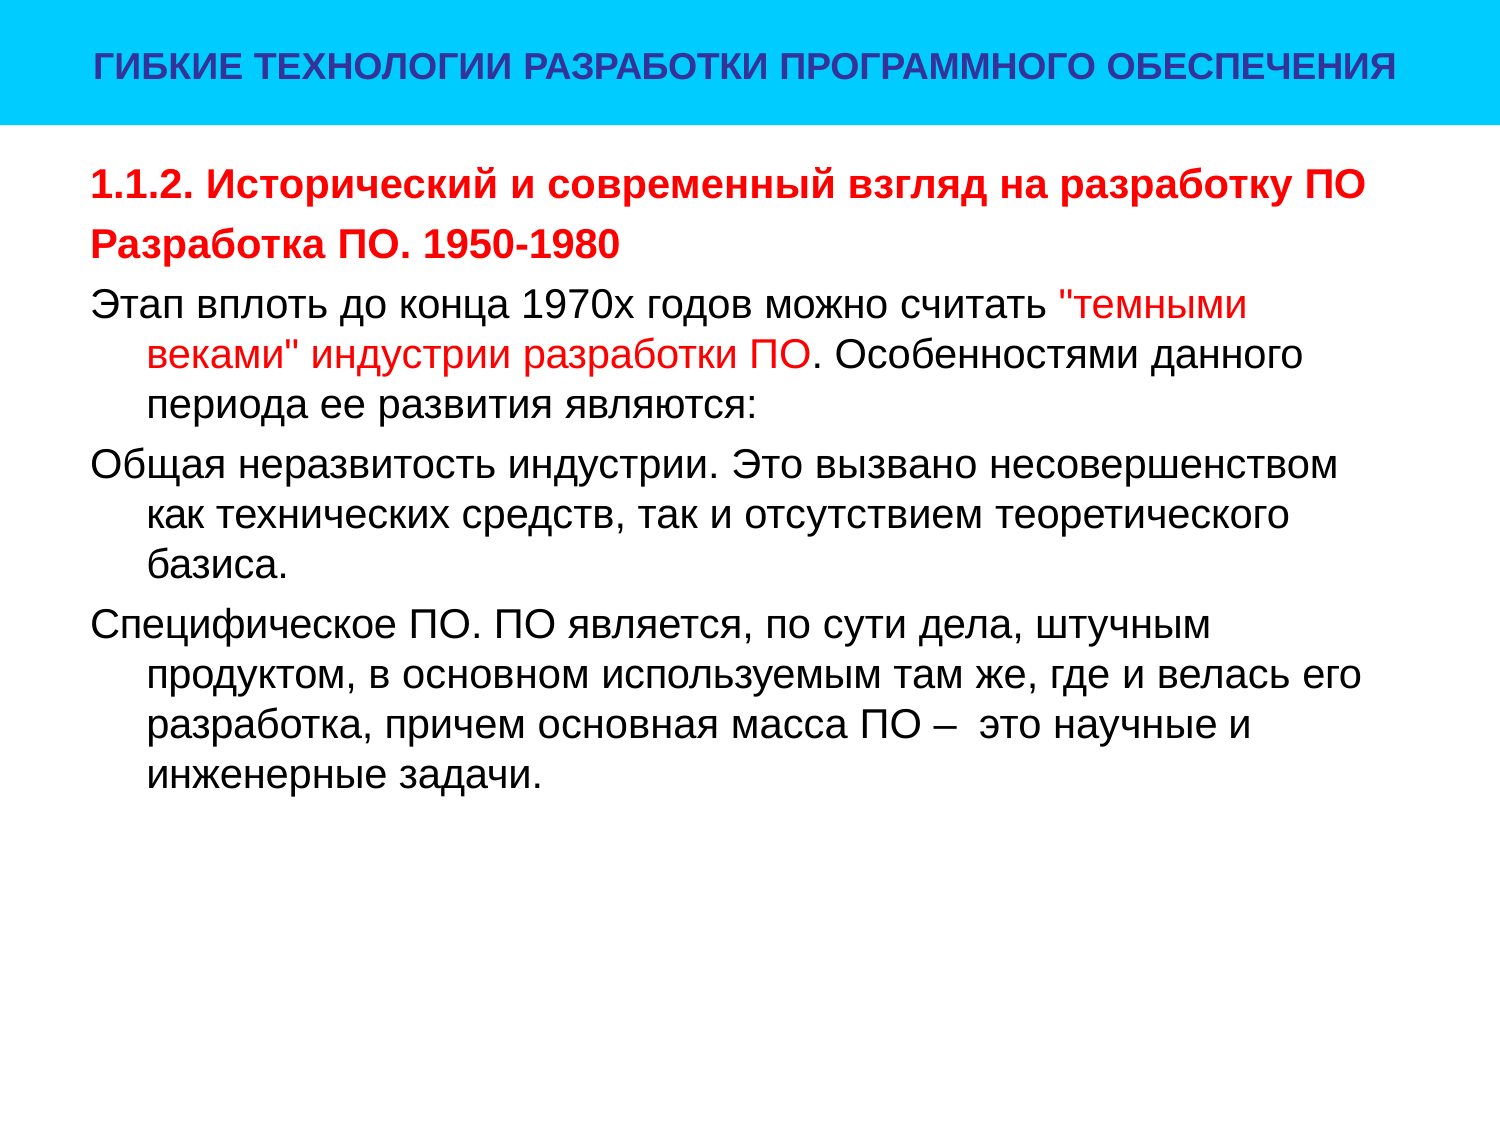

ГИБКИЕ ТЕХНОЛОГИИ РАЗРАБОТКИ ПРОГРАММНОГО ОБЕСПЕЧЕНИЯ
# 1.1.2. Исторический и современный взгляд на разработку ПО Разработка ПО. 1950-1980
Этап вплоть до конца 1970х годов можно считать "темными веками" индустрии разработки ПО. Особенностями данного периода ее развития являются:
Общая неразвитость индустрии. Это вызвано несовершенством как технических средств, так и отсутствием теоретического базиса.
Специфическое ПО. ПО является, по сути дела, штучным продуктом, в основном используемым там же, где и велась его разработка, причем основная масса ПО – это научные и инженерные задачи.